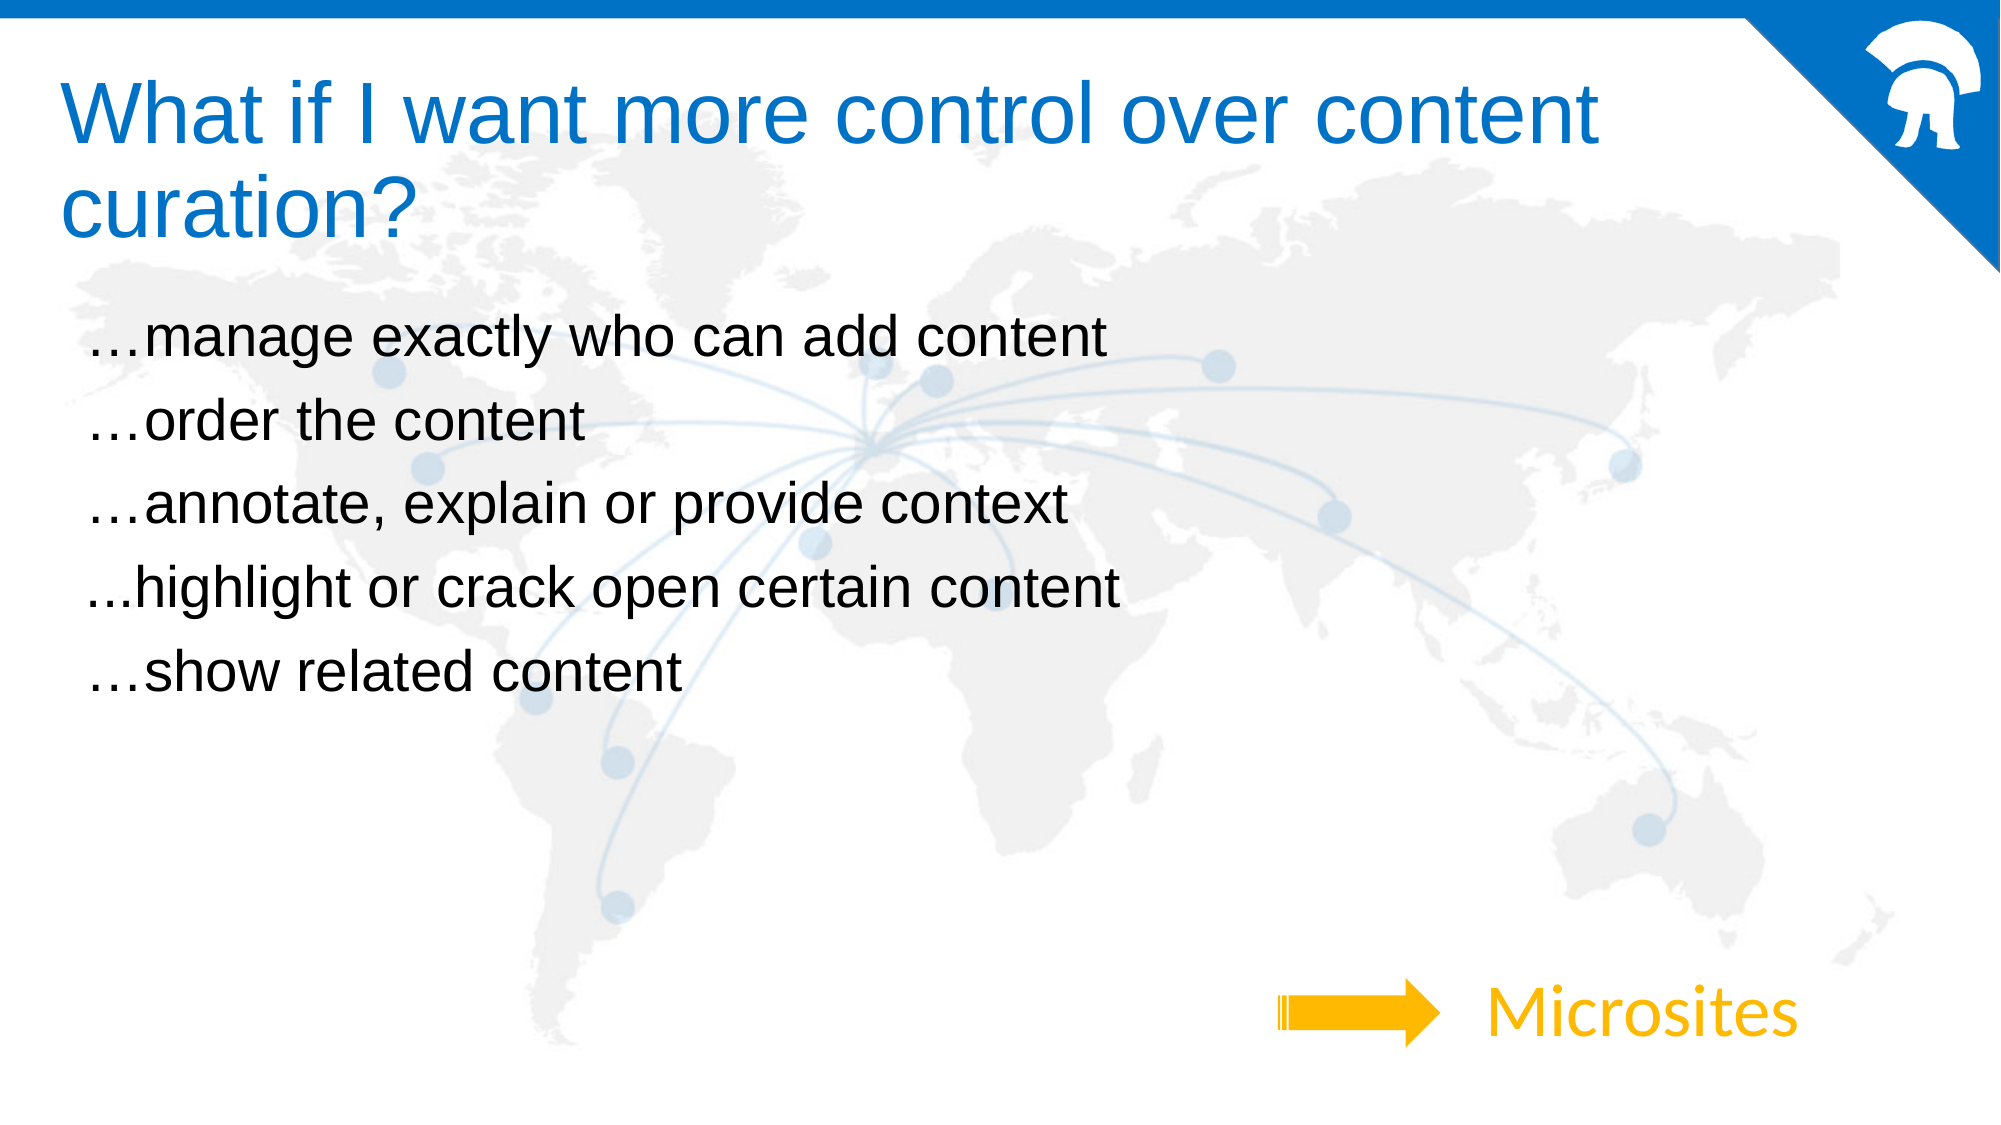

# What if I want more control over content curation?
…manage exactly who can add content
…order the content
…annotate, explain or provide context
...highlight or crack open certain content
…show related content

Microsites